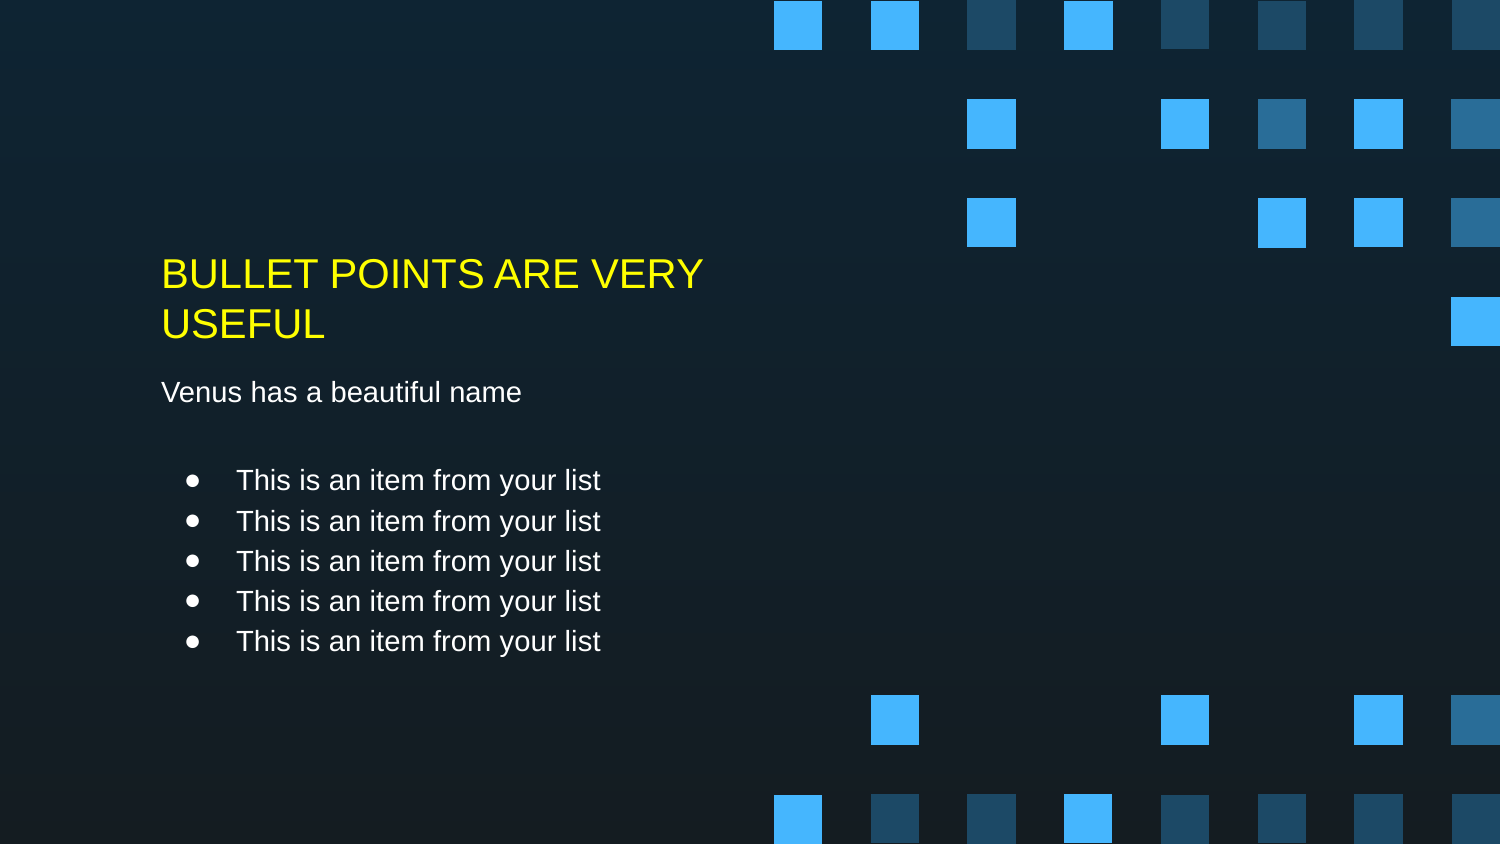

# BULLET POINTS ARE VERY USEFUL
Venus has a beautiful name
This is an item from your list
This is an item from your list
This is an item from your list
This is an item from your list
This is an item from your list